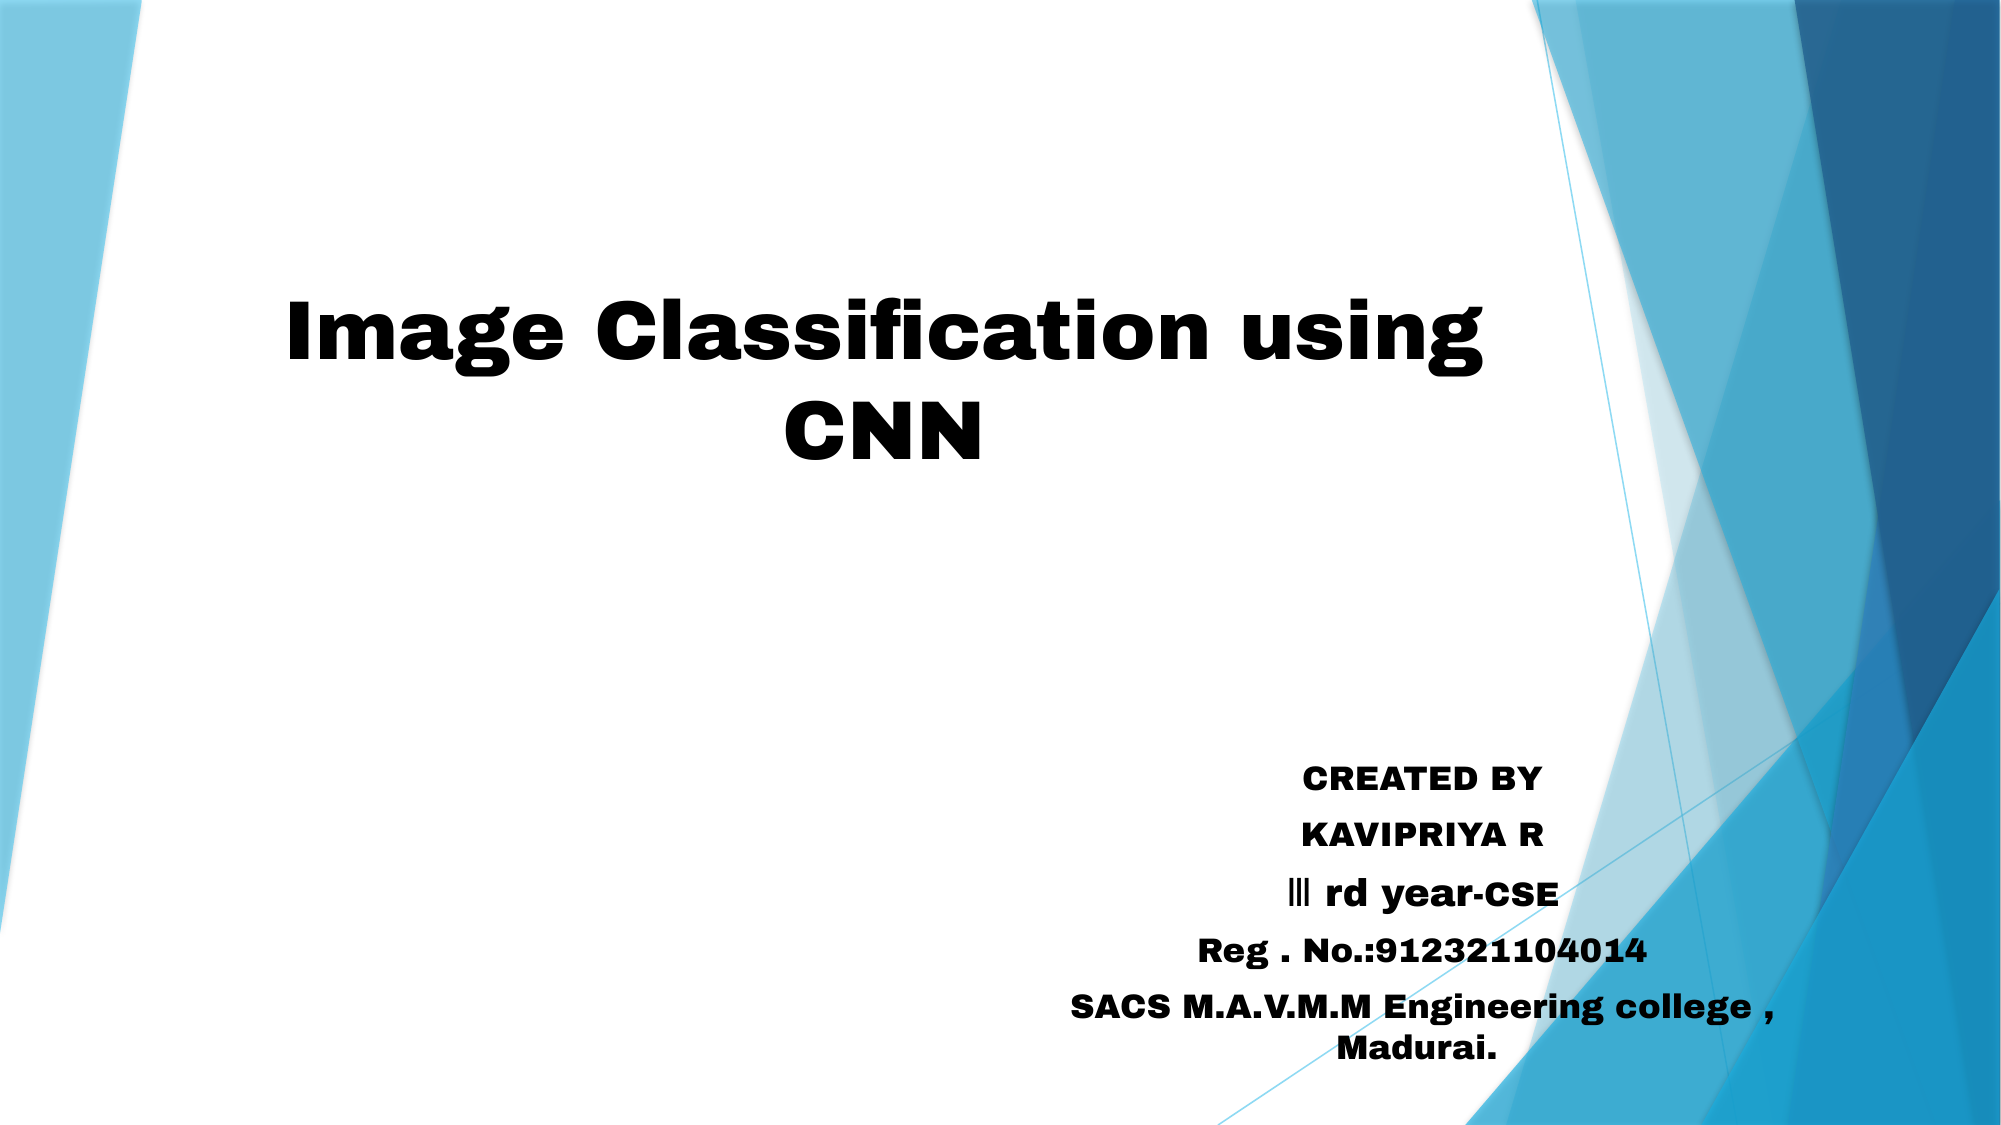

# Image Classification using CNN
CREATED BY
KAVIPRIYA R
Ⅲ rd year-CSE
Reg . No.:912321104014
SACS M.A.V.M.M Engineering college , Madurai.